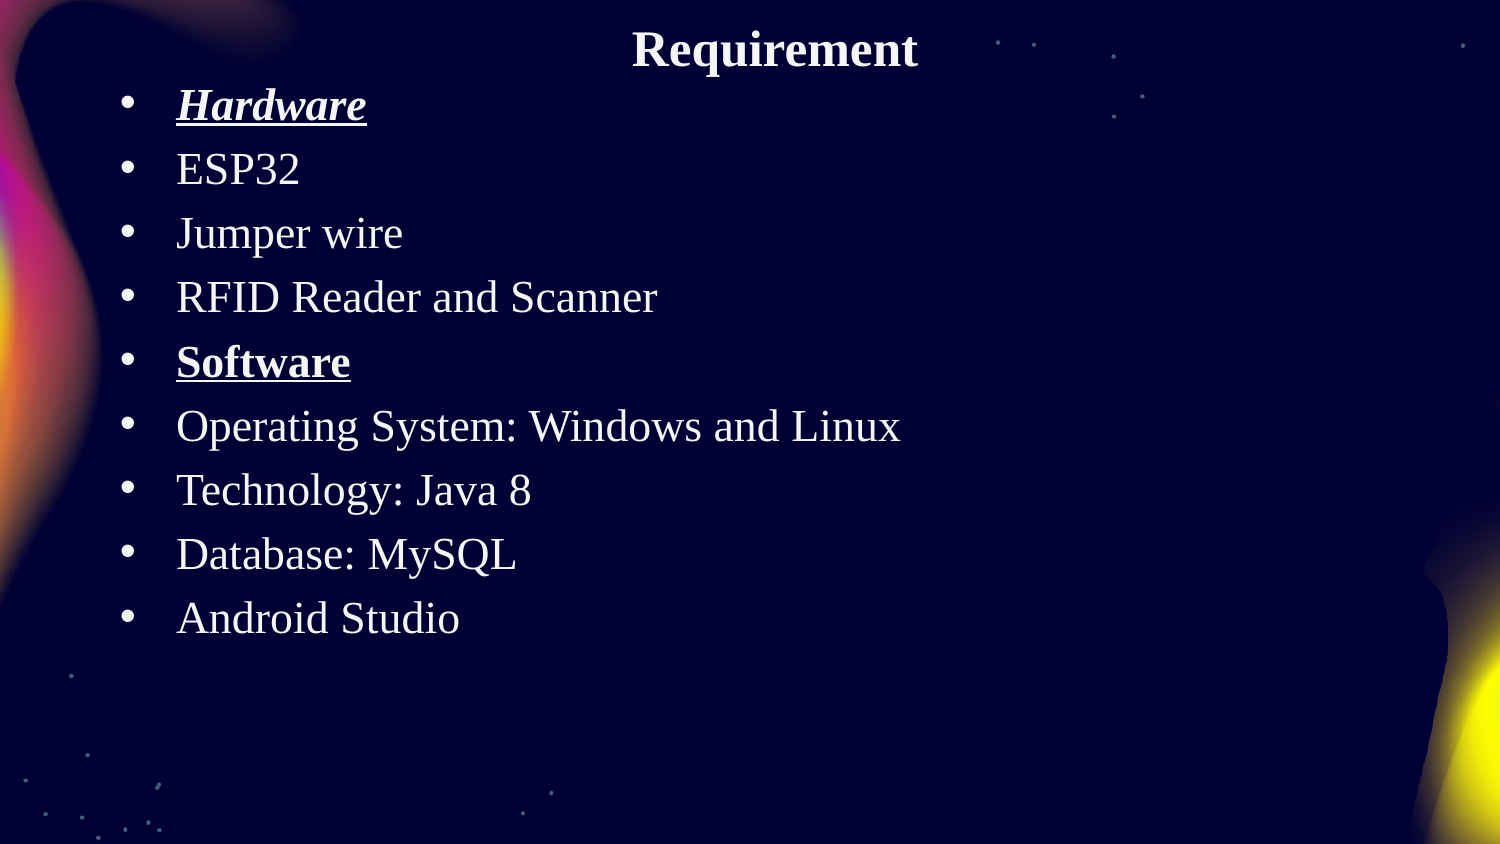

# Requirement
Hardware
ESP32
Jumper wire
RFID Reader and Scanner
Software
Operating System: Windows and Linux
Technology: Java 8
Database: MySQL
Android Studio